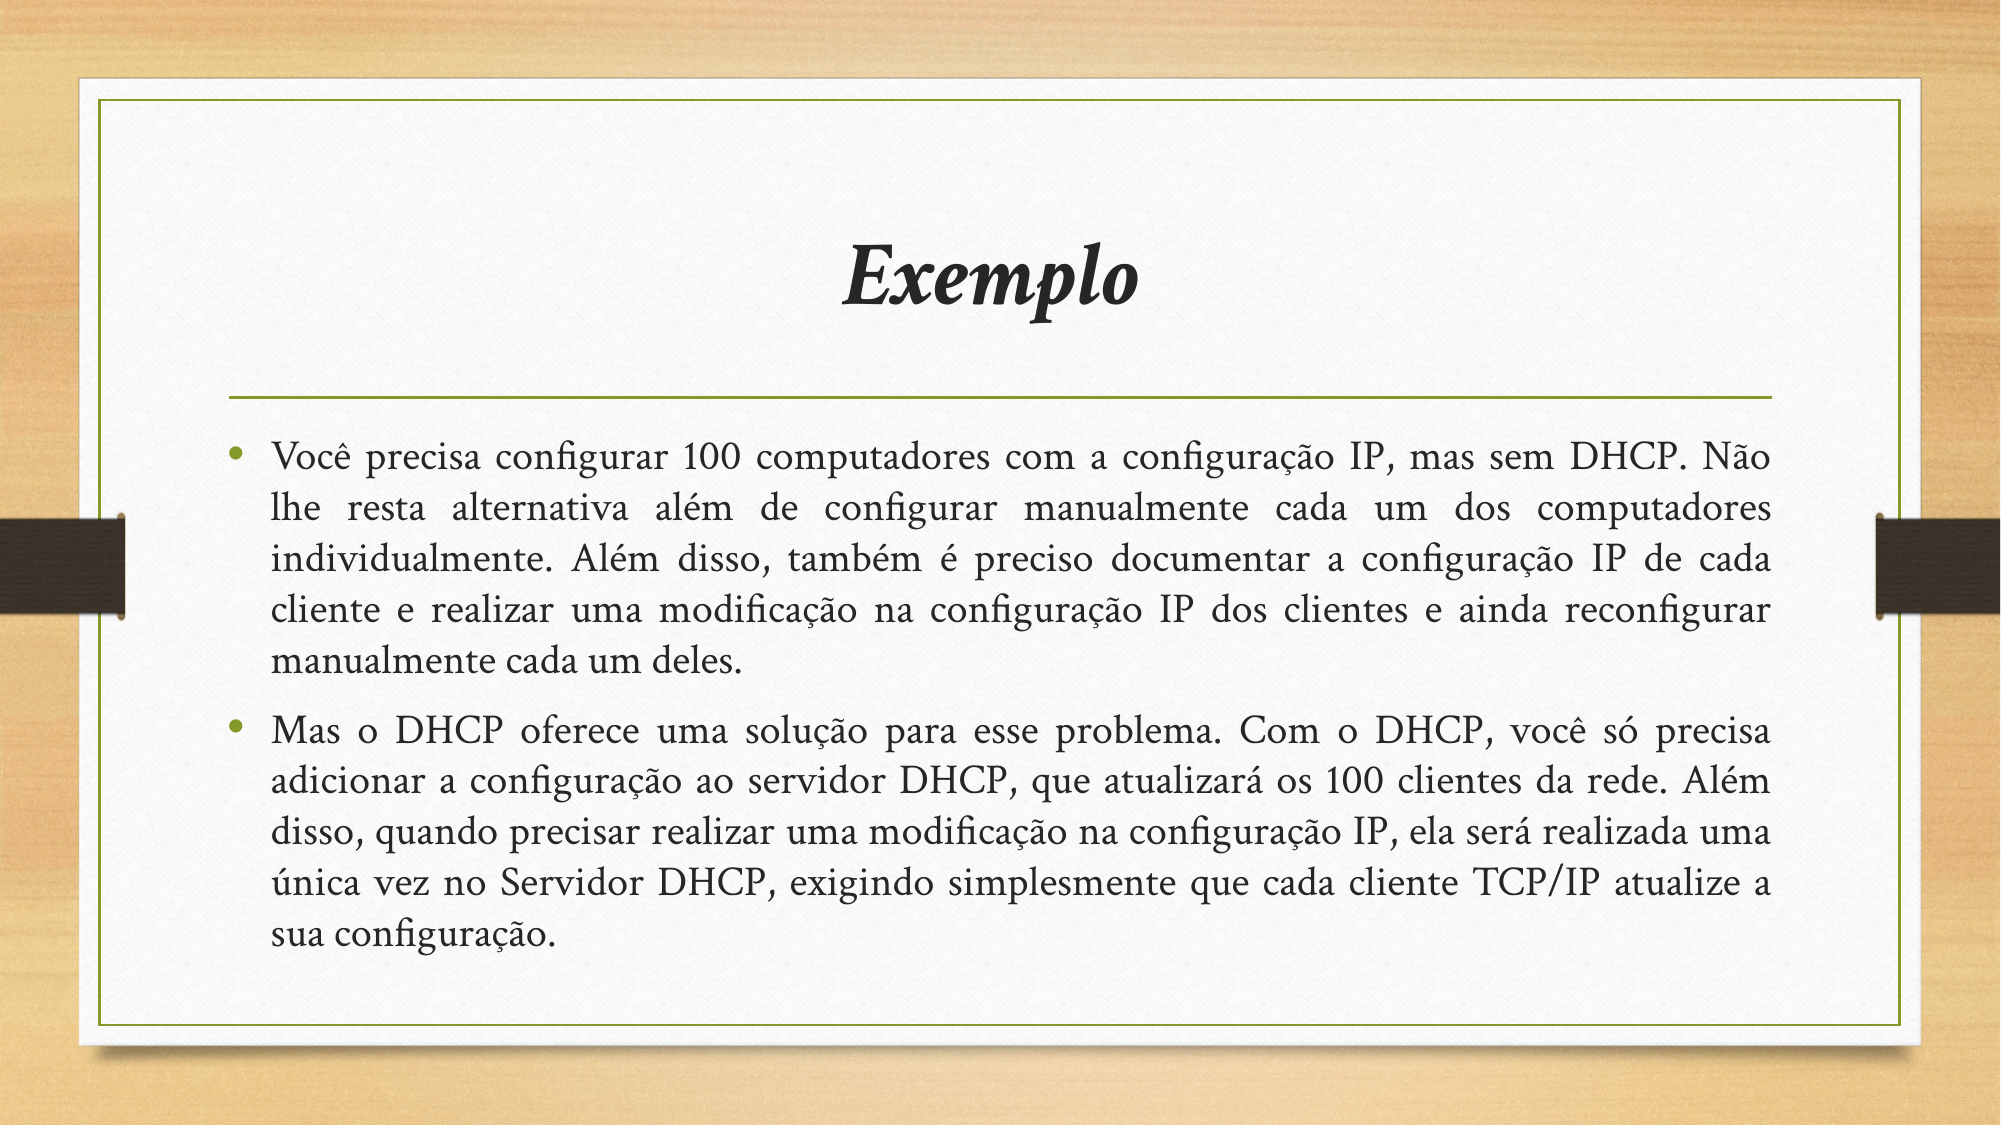

# Exemplo
Você precisa configurar 100 computadores com a configuração IP, mas sem DHCP. Não lhe resta alternativa além de configurar manualmente cada um dos computadores individualmente. Além disso, também é preciso documentar a configuração IP de cada cliente e realizar uma modificação na configuração IP dos clientes e ainda reconfigurar manualmente cada um deles.
Mas o DHCP oferece uma solução para esse problema. Com o DHCP, você só precisa adicionar a configuração ao servidor DHCP, que atualizará os 100 clientes da rede. Além disso, quando precisar realizar uma modificação na configuração IP, ela será realizada uma única vez no Servidor DHCP, exigindo simplesmente que cada cliente TCP/IP atualize a sua configuração.